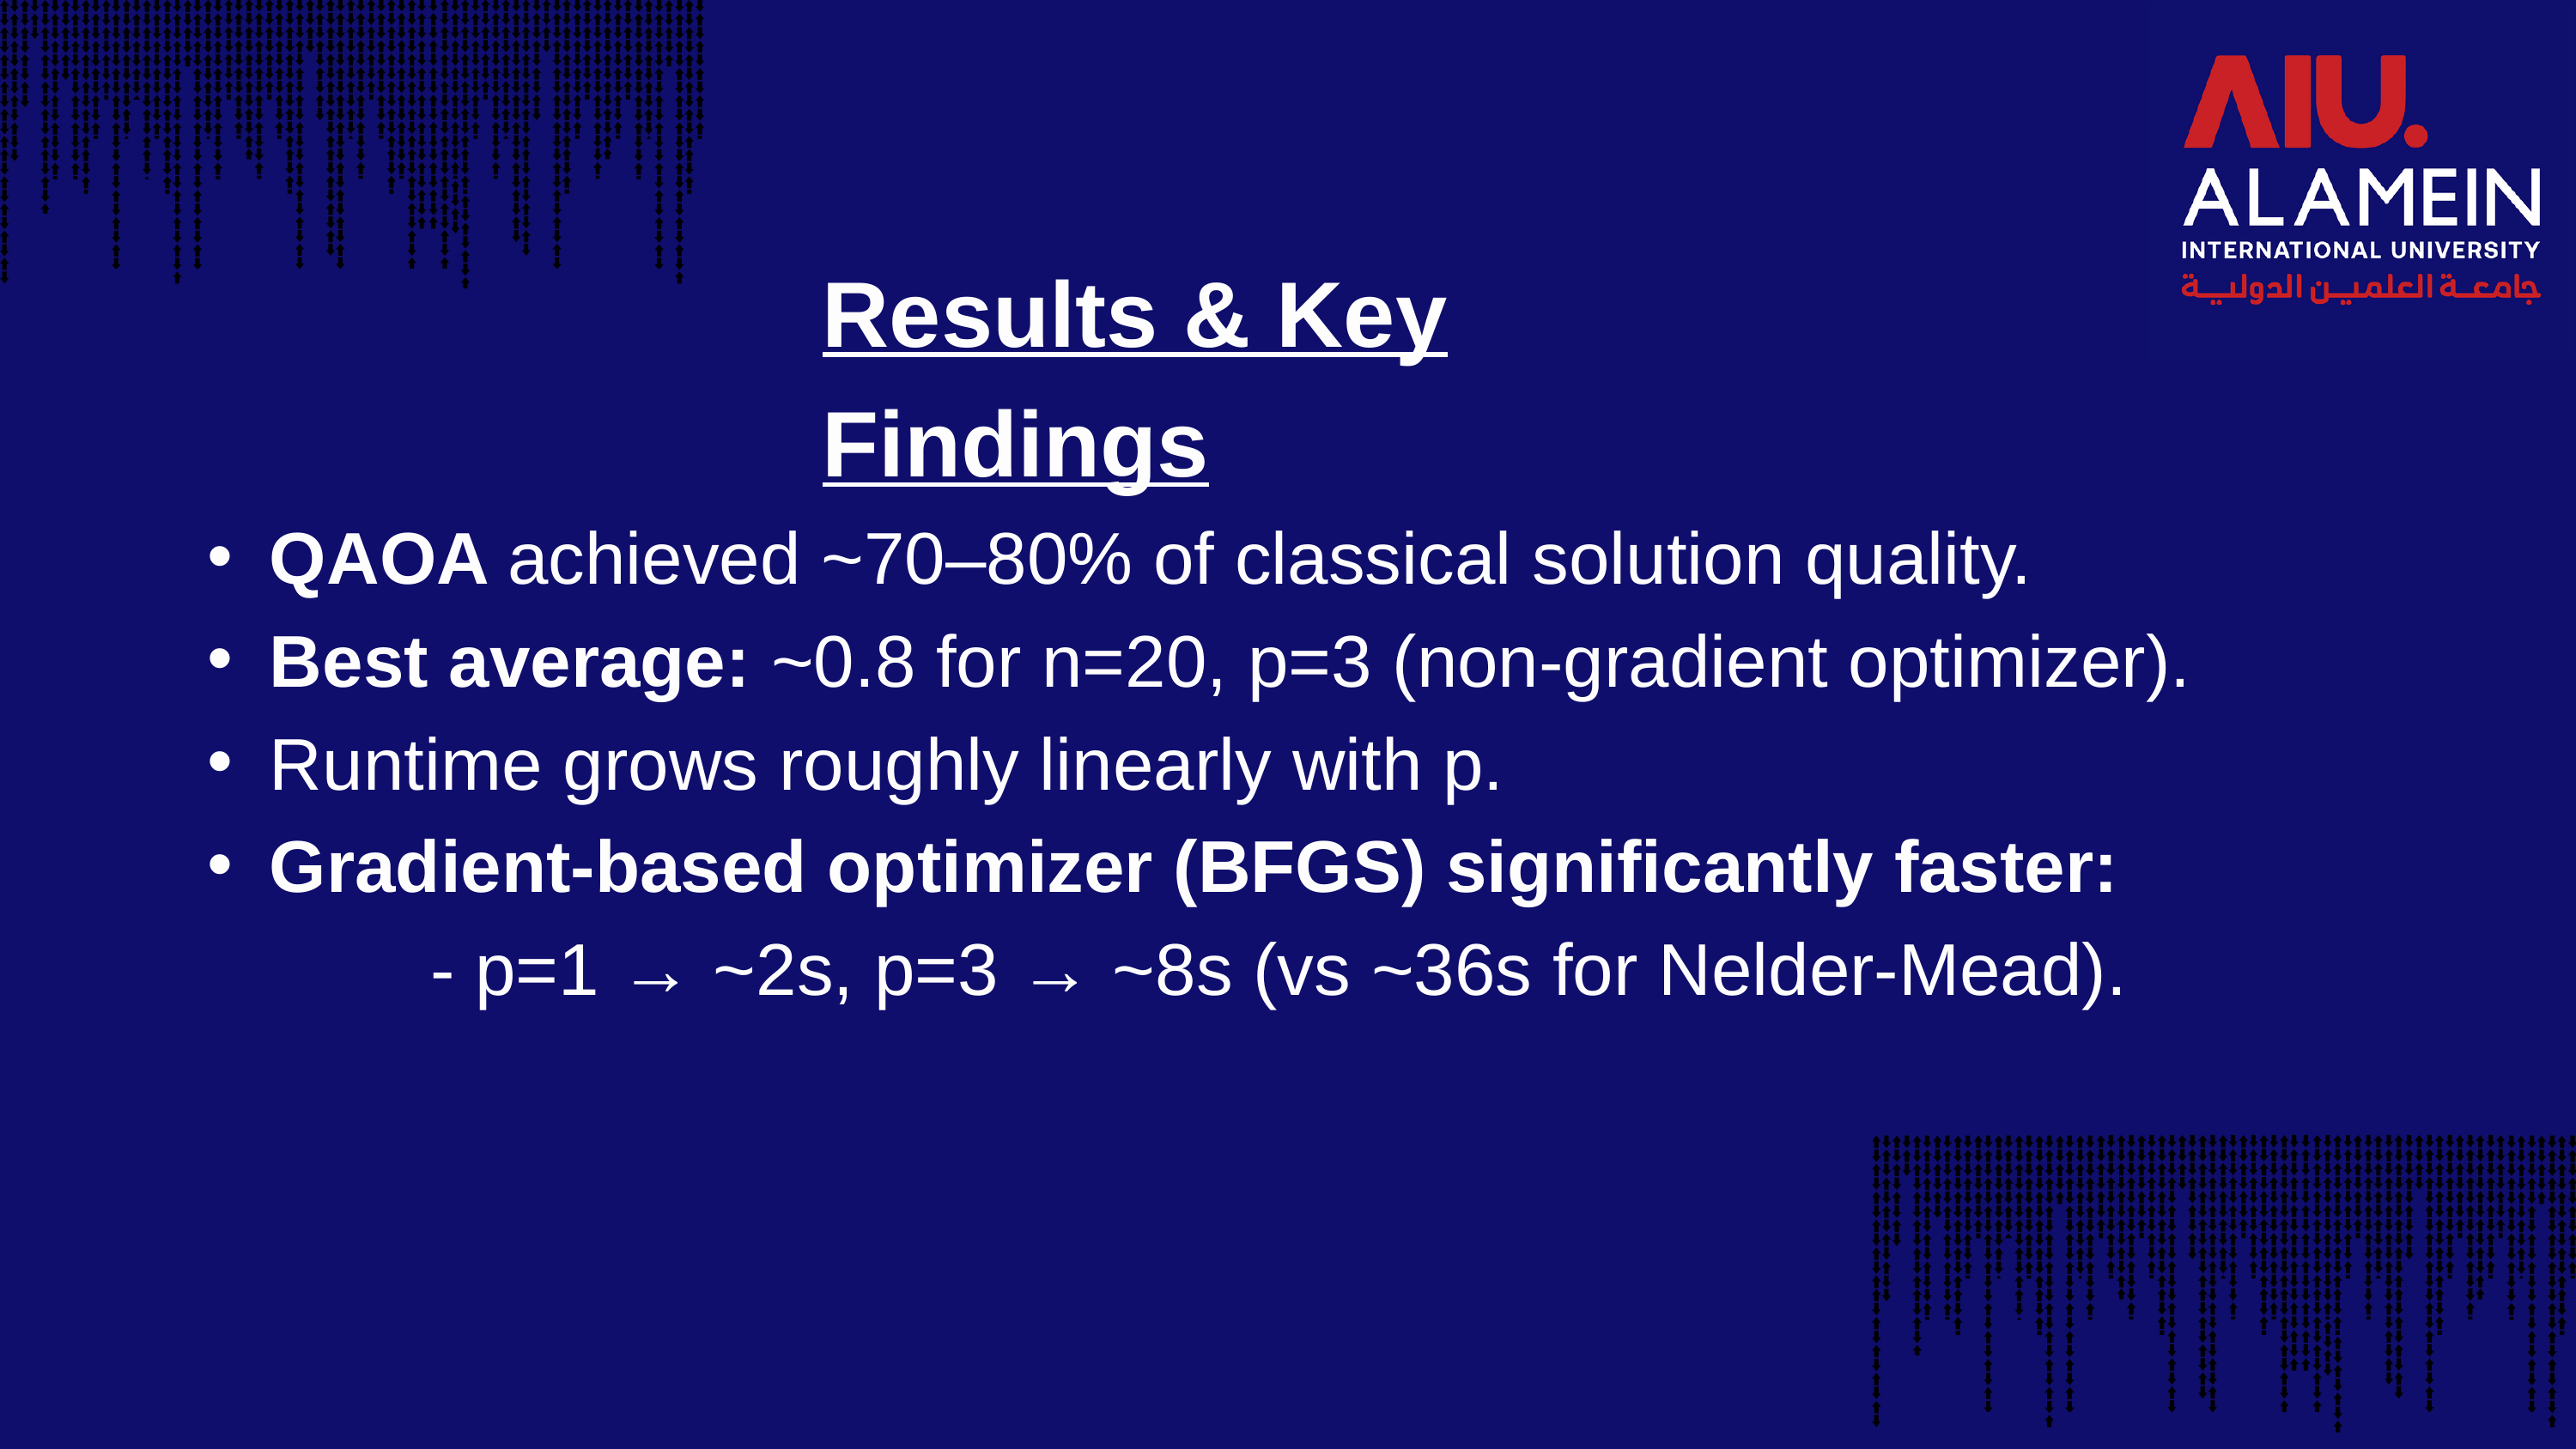

Results & Key Findings
QAOA achieved ~70–80% of classical solution quality.
Best average: ~0.8 for n=20, p=3 (non-gradient optimizer).
Runtime grows roughly linearly with p.
Gradient-based optimizer (BFGS) significantly faster:
              - p=1 → ~2s, p=3 → ~8s (vs ~36s for Nelder-Mead).